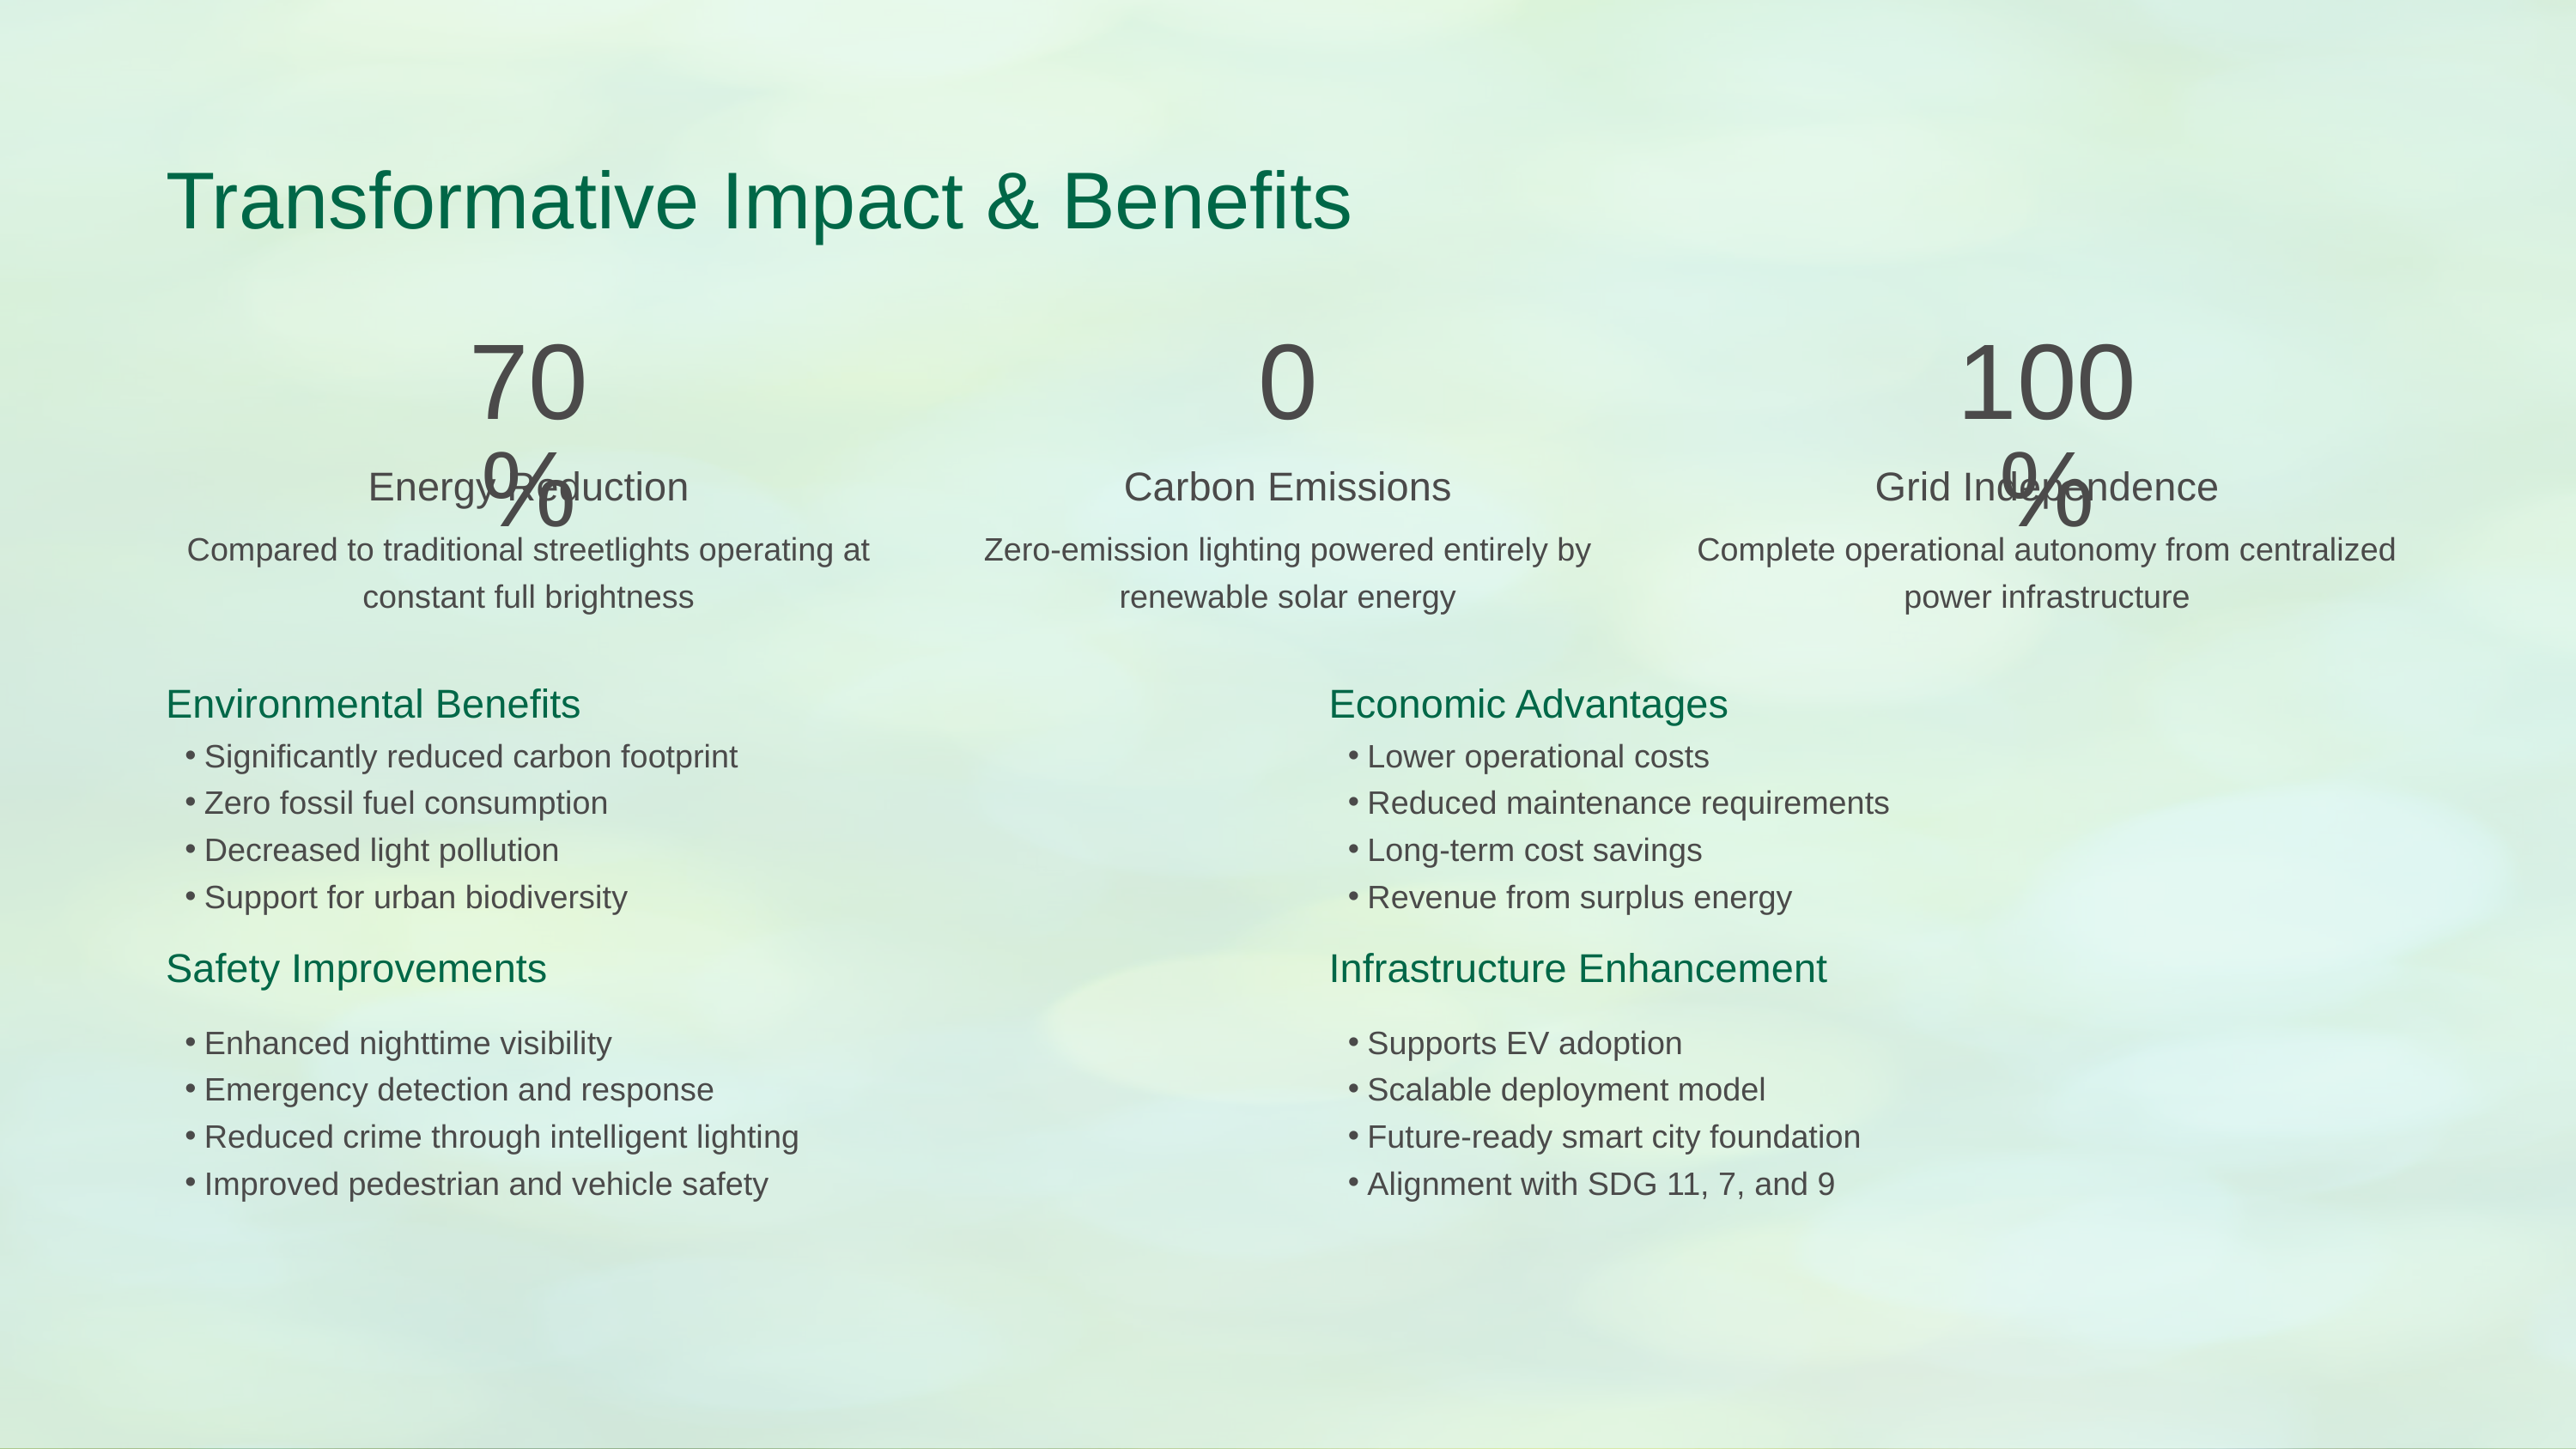

Transformative Impact & Benefits
70%
0
100%
Energy Reduction
Carbon Emissions
Grid Independence
Compared to traditional streetlights operating at constant full brightness
Zero-emission lighting powered entirely by renewable solar energy
Complete operational autonomy from centralized power infrastructure
Environmental Benefits
Economic Advantages
Significantly reduced carbon footprint
Zero fossil fuel consumption
Decreased light pollution
Support for urban biodiversity
Lower operational costs
Reduced maintenance requirements
Long-term cost savings
Revenue from surplus energy
Safety Improvements
Infrastructure Enhancement
Enhanced nighttime visibility
Emergency detection and response
Reduced crime through intelligent lighting
Improved pedestrian and vehicle safety
Supports EV adoption
Scalable deployment model
Future-ready smart city foundation
Alignment with SDG 11, 7, and 9